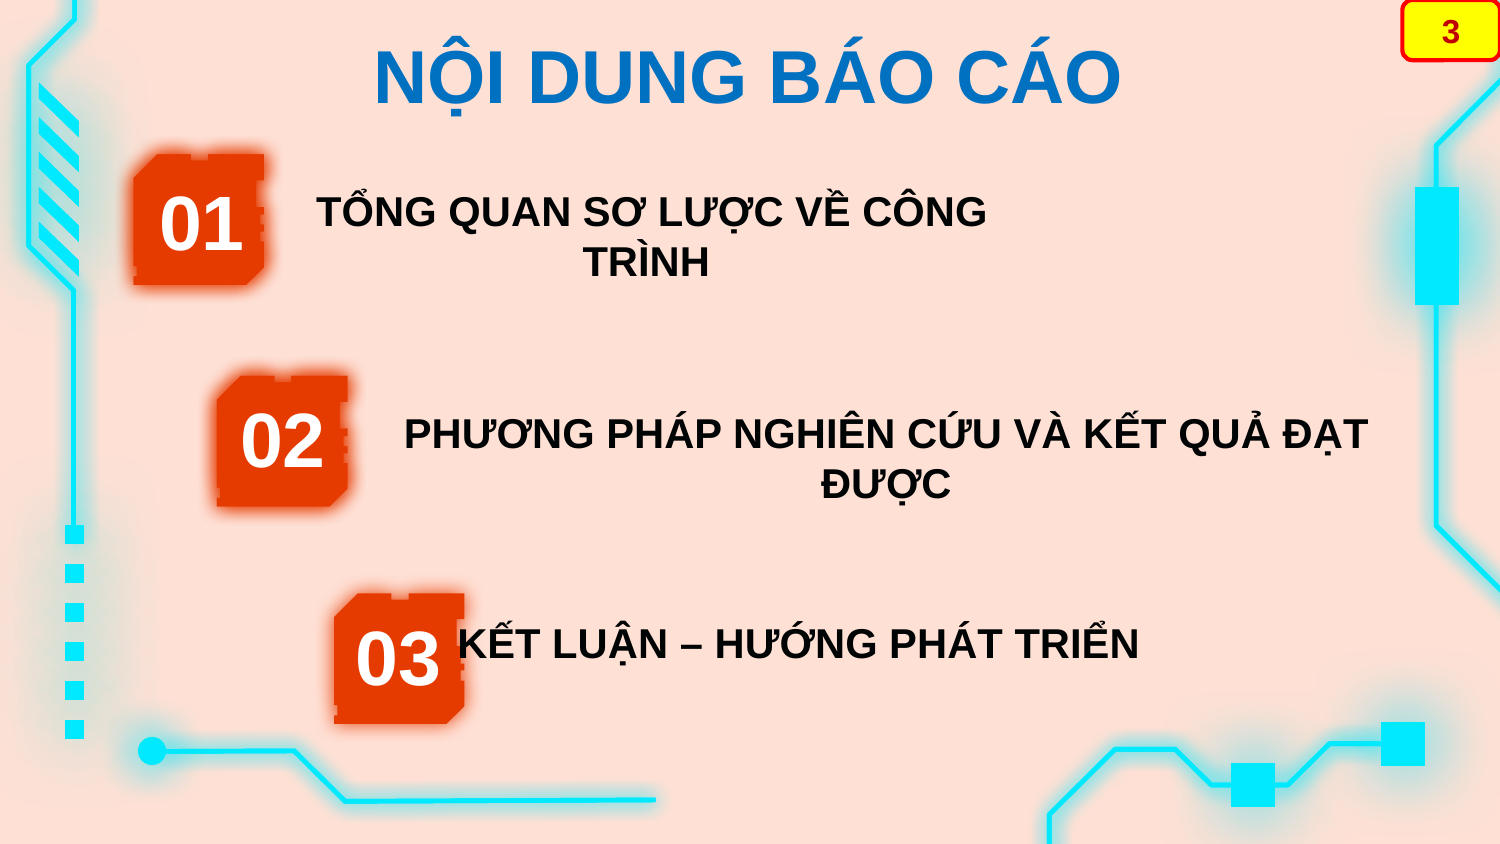

3
# NỘI DUNG BÁO CÁO

01
TỔNG QUAN SƠ LƯỢC VỀ CÔNG TRÌNH

02
PHƯƠNG PHÁP NGHIÊN CỨU VÀ KẾT QUẢ ĐẠT ĐƯỢC

03
KẾT LUẬN – HƯỚNG PHÁT TRIỂN